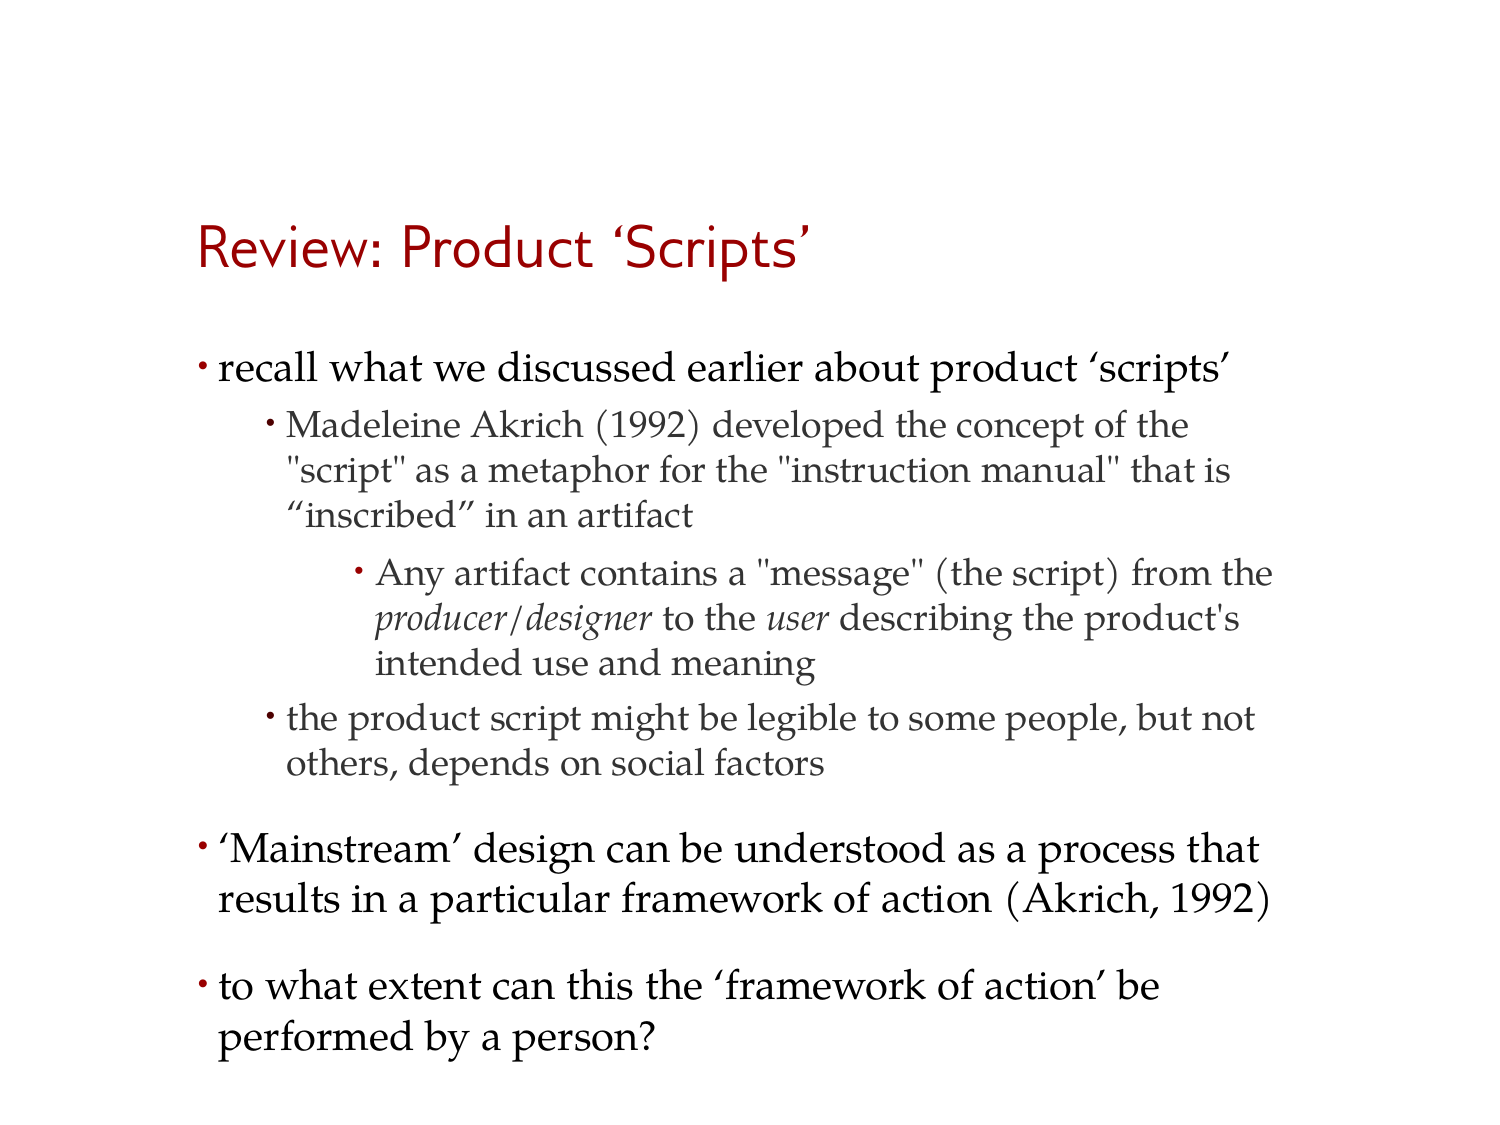

# Review: Product ‘Scripts’
recall what we discussed earlier about product ‘scripts’
Madeleine Akrich (1992) developed the concept of the "script" as a metaphor for the "instruction manual" that is “inscribed” in an artifact
Any artifact contains a "message" (the script) from the producer/designer to the user describing the product's intended use and meaning
the product script might be legible to some people, but not others, depends on social factors
‘Mainstream’ design can be understood as a process that results in a particular framework of action (Akrich, 1992)
to what extent can this the ‘framework of action’ be performed by a person?